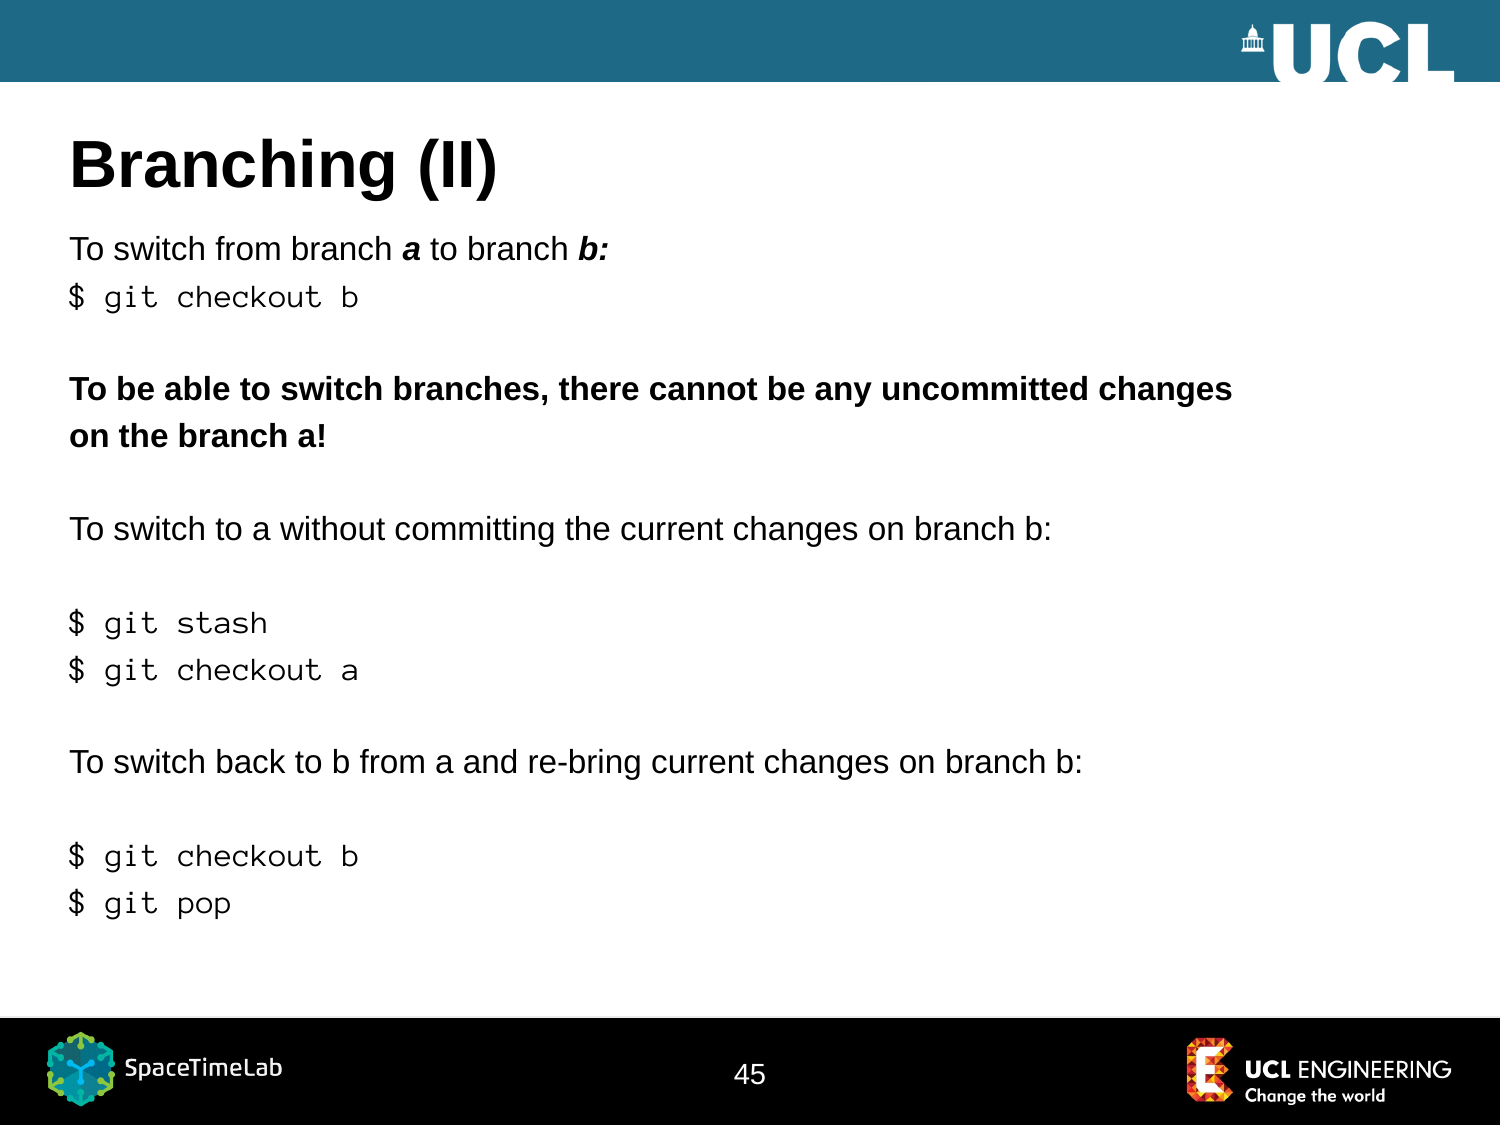

# Branching (II)
To switch from branch a to branch b:
$ git checkout b

To be able to switch branches, there cannot be any uncommitted changes
on the branch a!

To switch to a without committing the current changes on branch b:

$ git stash
$ git checkout a

To switch back to b from a and re-bring current changes on branch b:

$ git checkout b
$ git pop

45